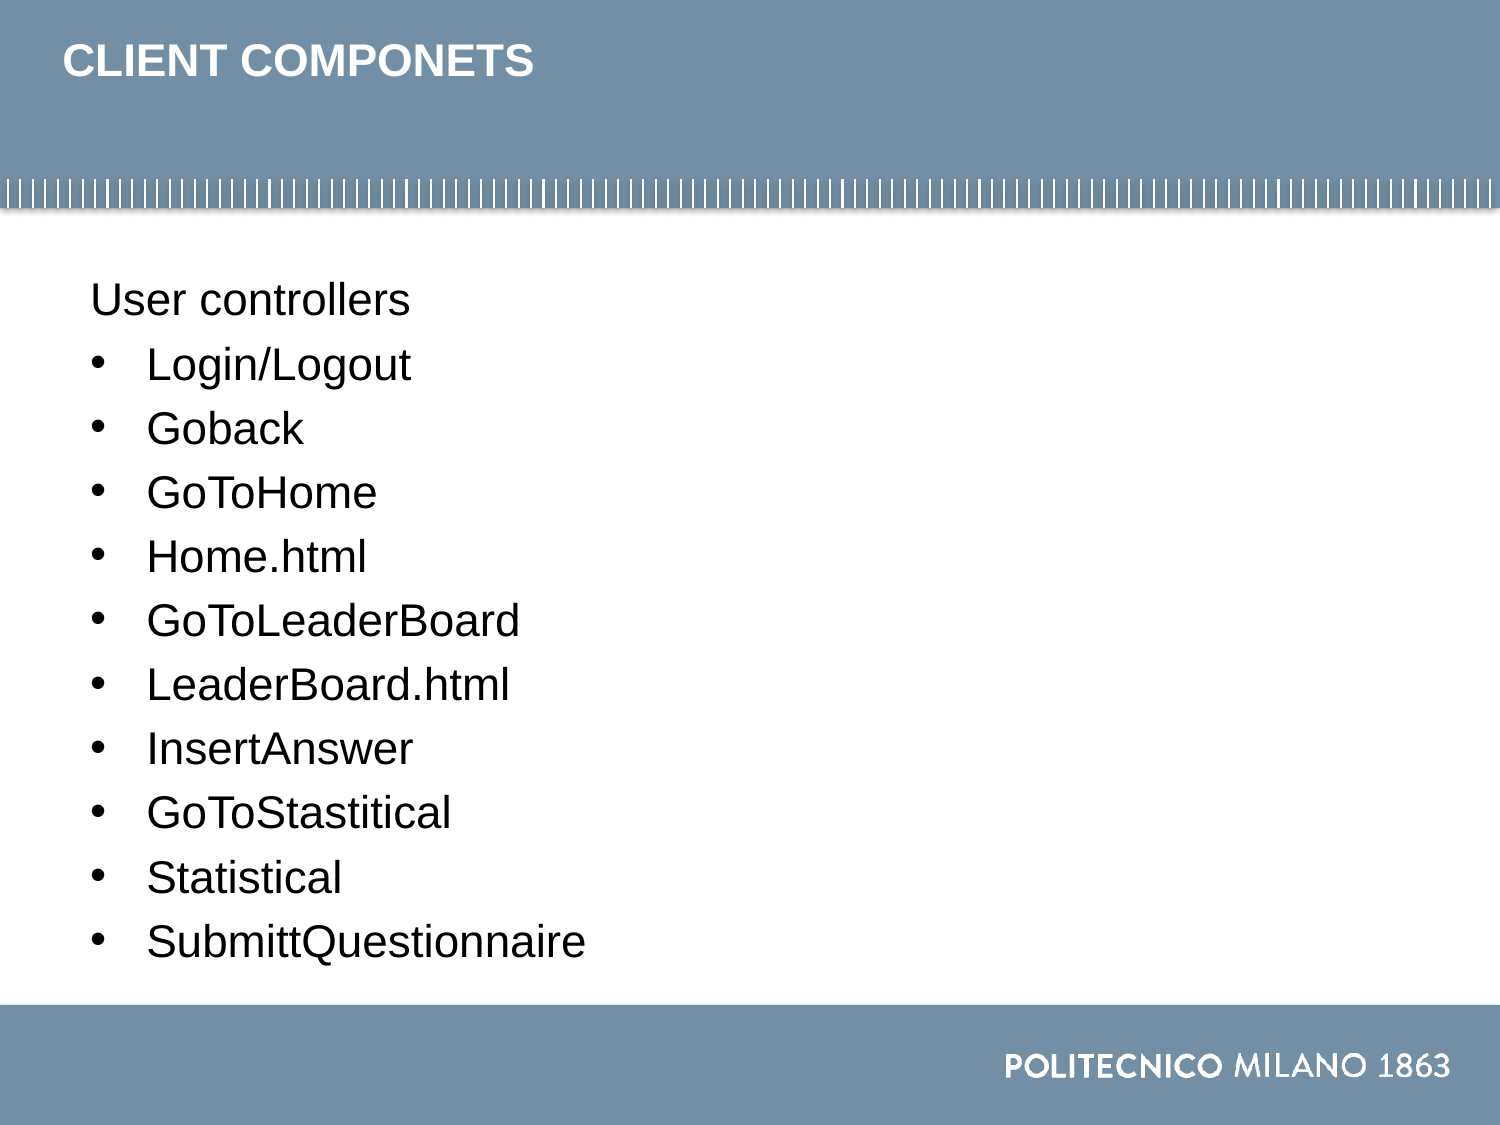

# CLIENT COMPONETS
User controllers
Login/Logout
Goback
GoToHome
Home.html
GoToLeaderBoard
LeaderBoard.html
InsertAnswer
GoToStastitical
Statistical
SubmittQuestionnaire